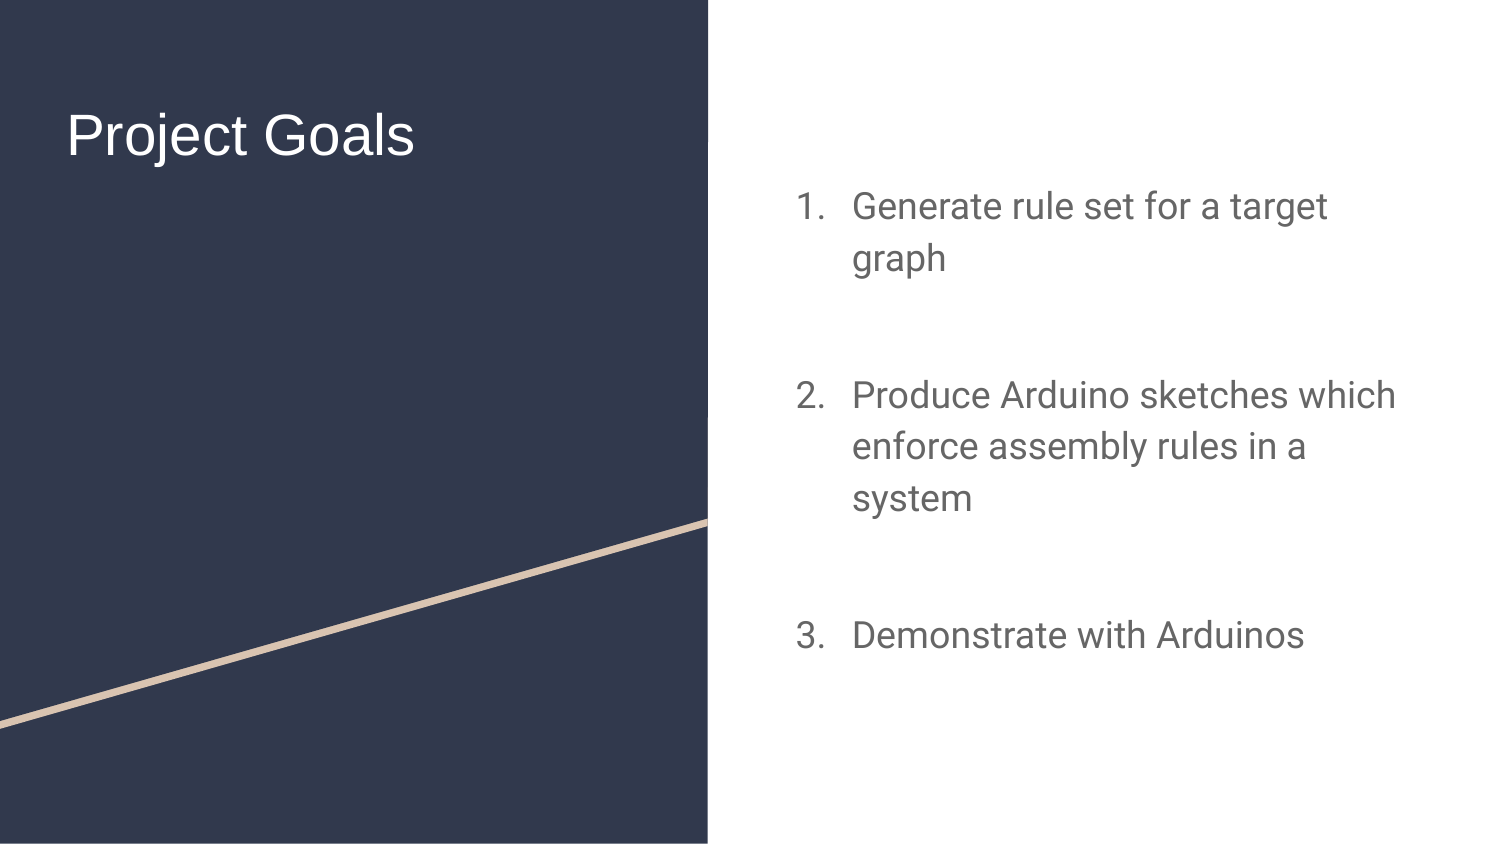

# Project Goals

Generate rule set for a target graph

Produce Arduino sketches which enforce assembly rules in a system

Demonstrate with Arduinos